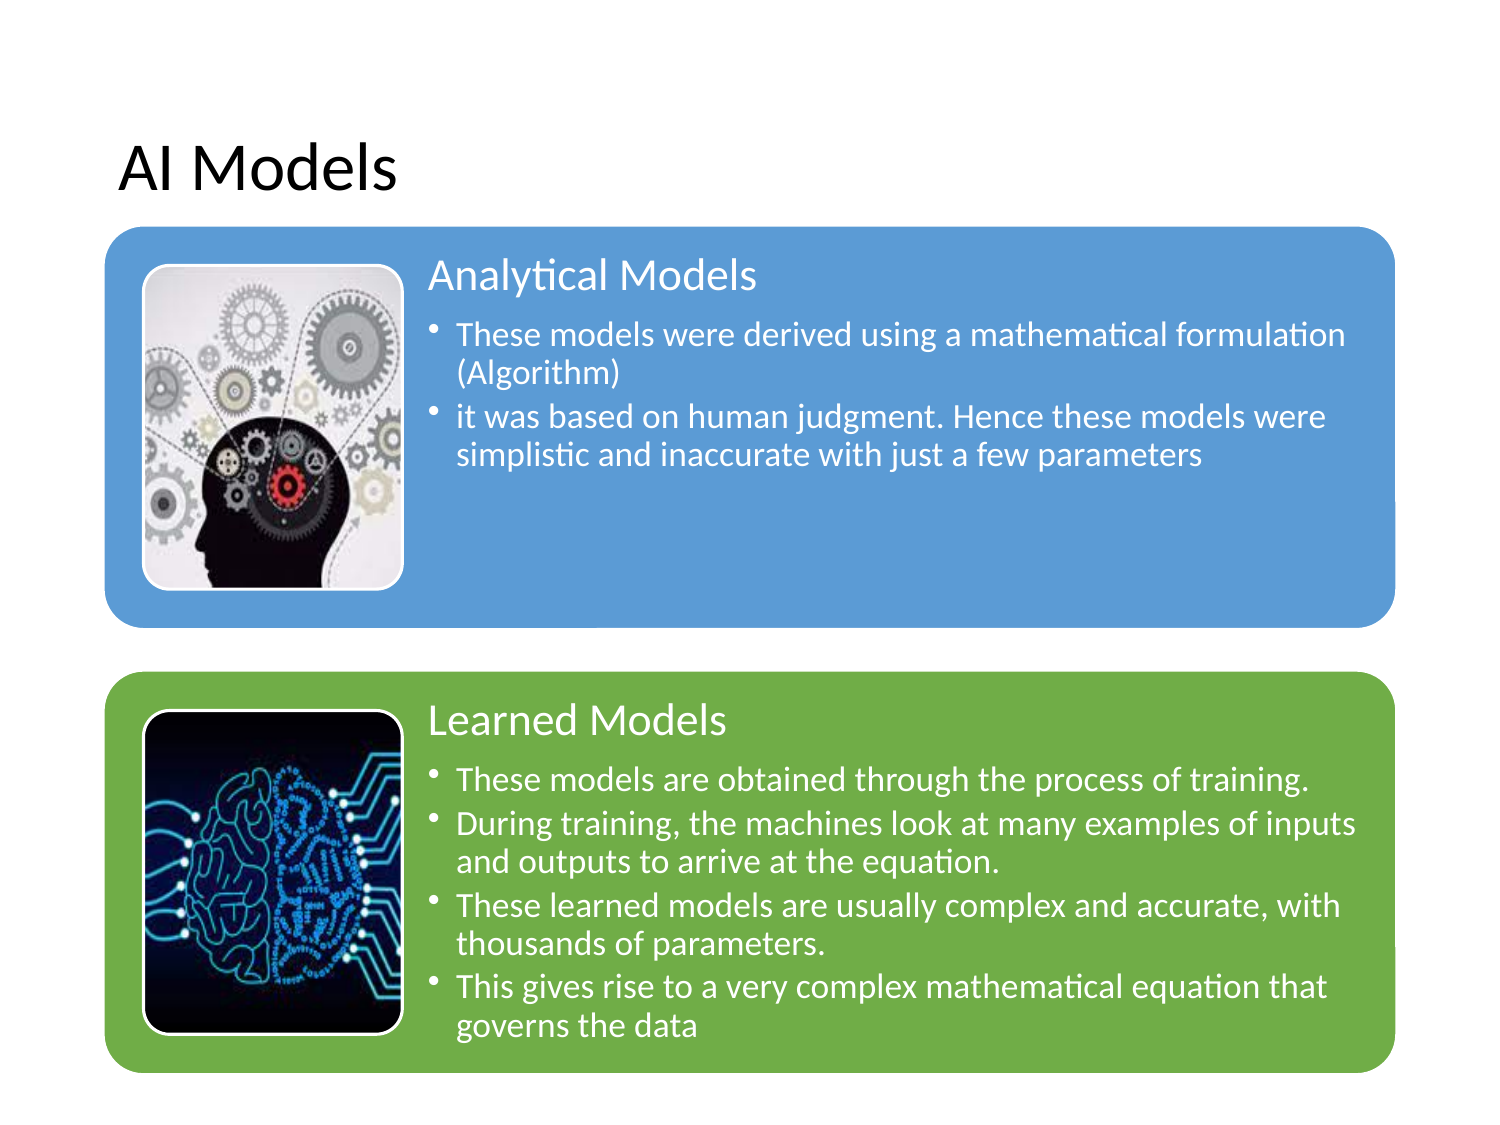

# AI Models
Analytical Models
These models were derived using a mathematical formulation (Algorithm)
it was based on human judgment. Hence these models were simplistic and inaccurate with just a few parameters
Learned Models
These models are obtained through the process of training.
During training, the machines look at many examples of inputs and outputs to arrive at the equation.
These learned models are usually complex and accurate, with thousands of parameters.
This gives rise to a very complex mathematical equation that governs the data